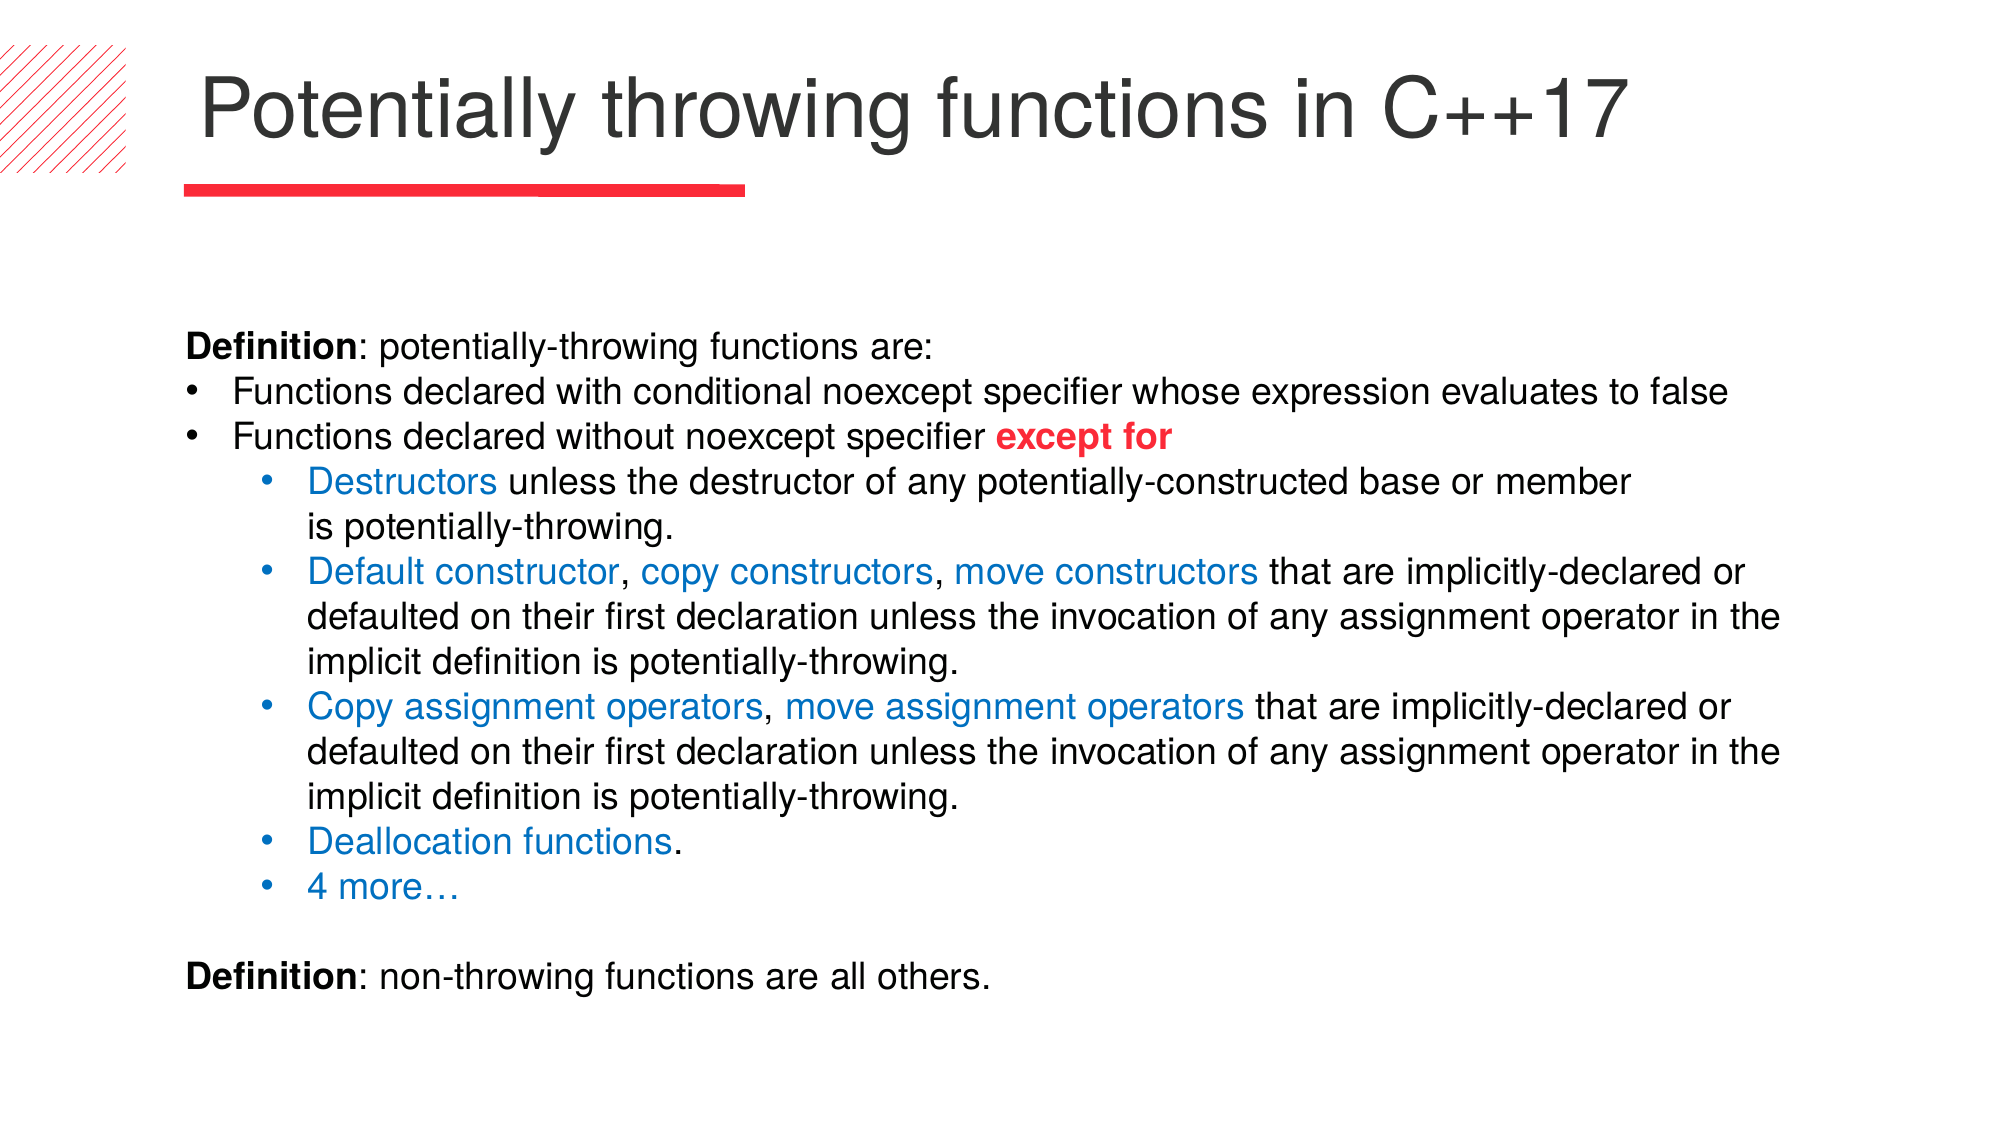

Potentially throwing functions in C++17
Definition: potentially-throwing functions are:
Functions declared with conditional noexcept specifier whose expression evaluates to false
Functions declared without noexcept specifier except for
Destructors unless the destructor of any potentially-constructed base or member is potentially-throwing.
Default constructor, copy constructors, move constructors that are implicitly-declared or defaulted on their first declaration unless the invocation of any assignment operator in the implicit definition is potentially-throwing.
Copy assignment operators, move assignment operators that are implicitly-declared or defaulted on their first declaration unless the invocation of any assignment operator in the implicit definition is potentially-throwing.
Deallocation functions.
4 more…

Definition: non-throwing functions are all others.